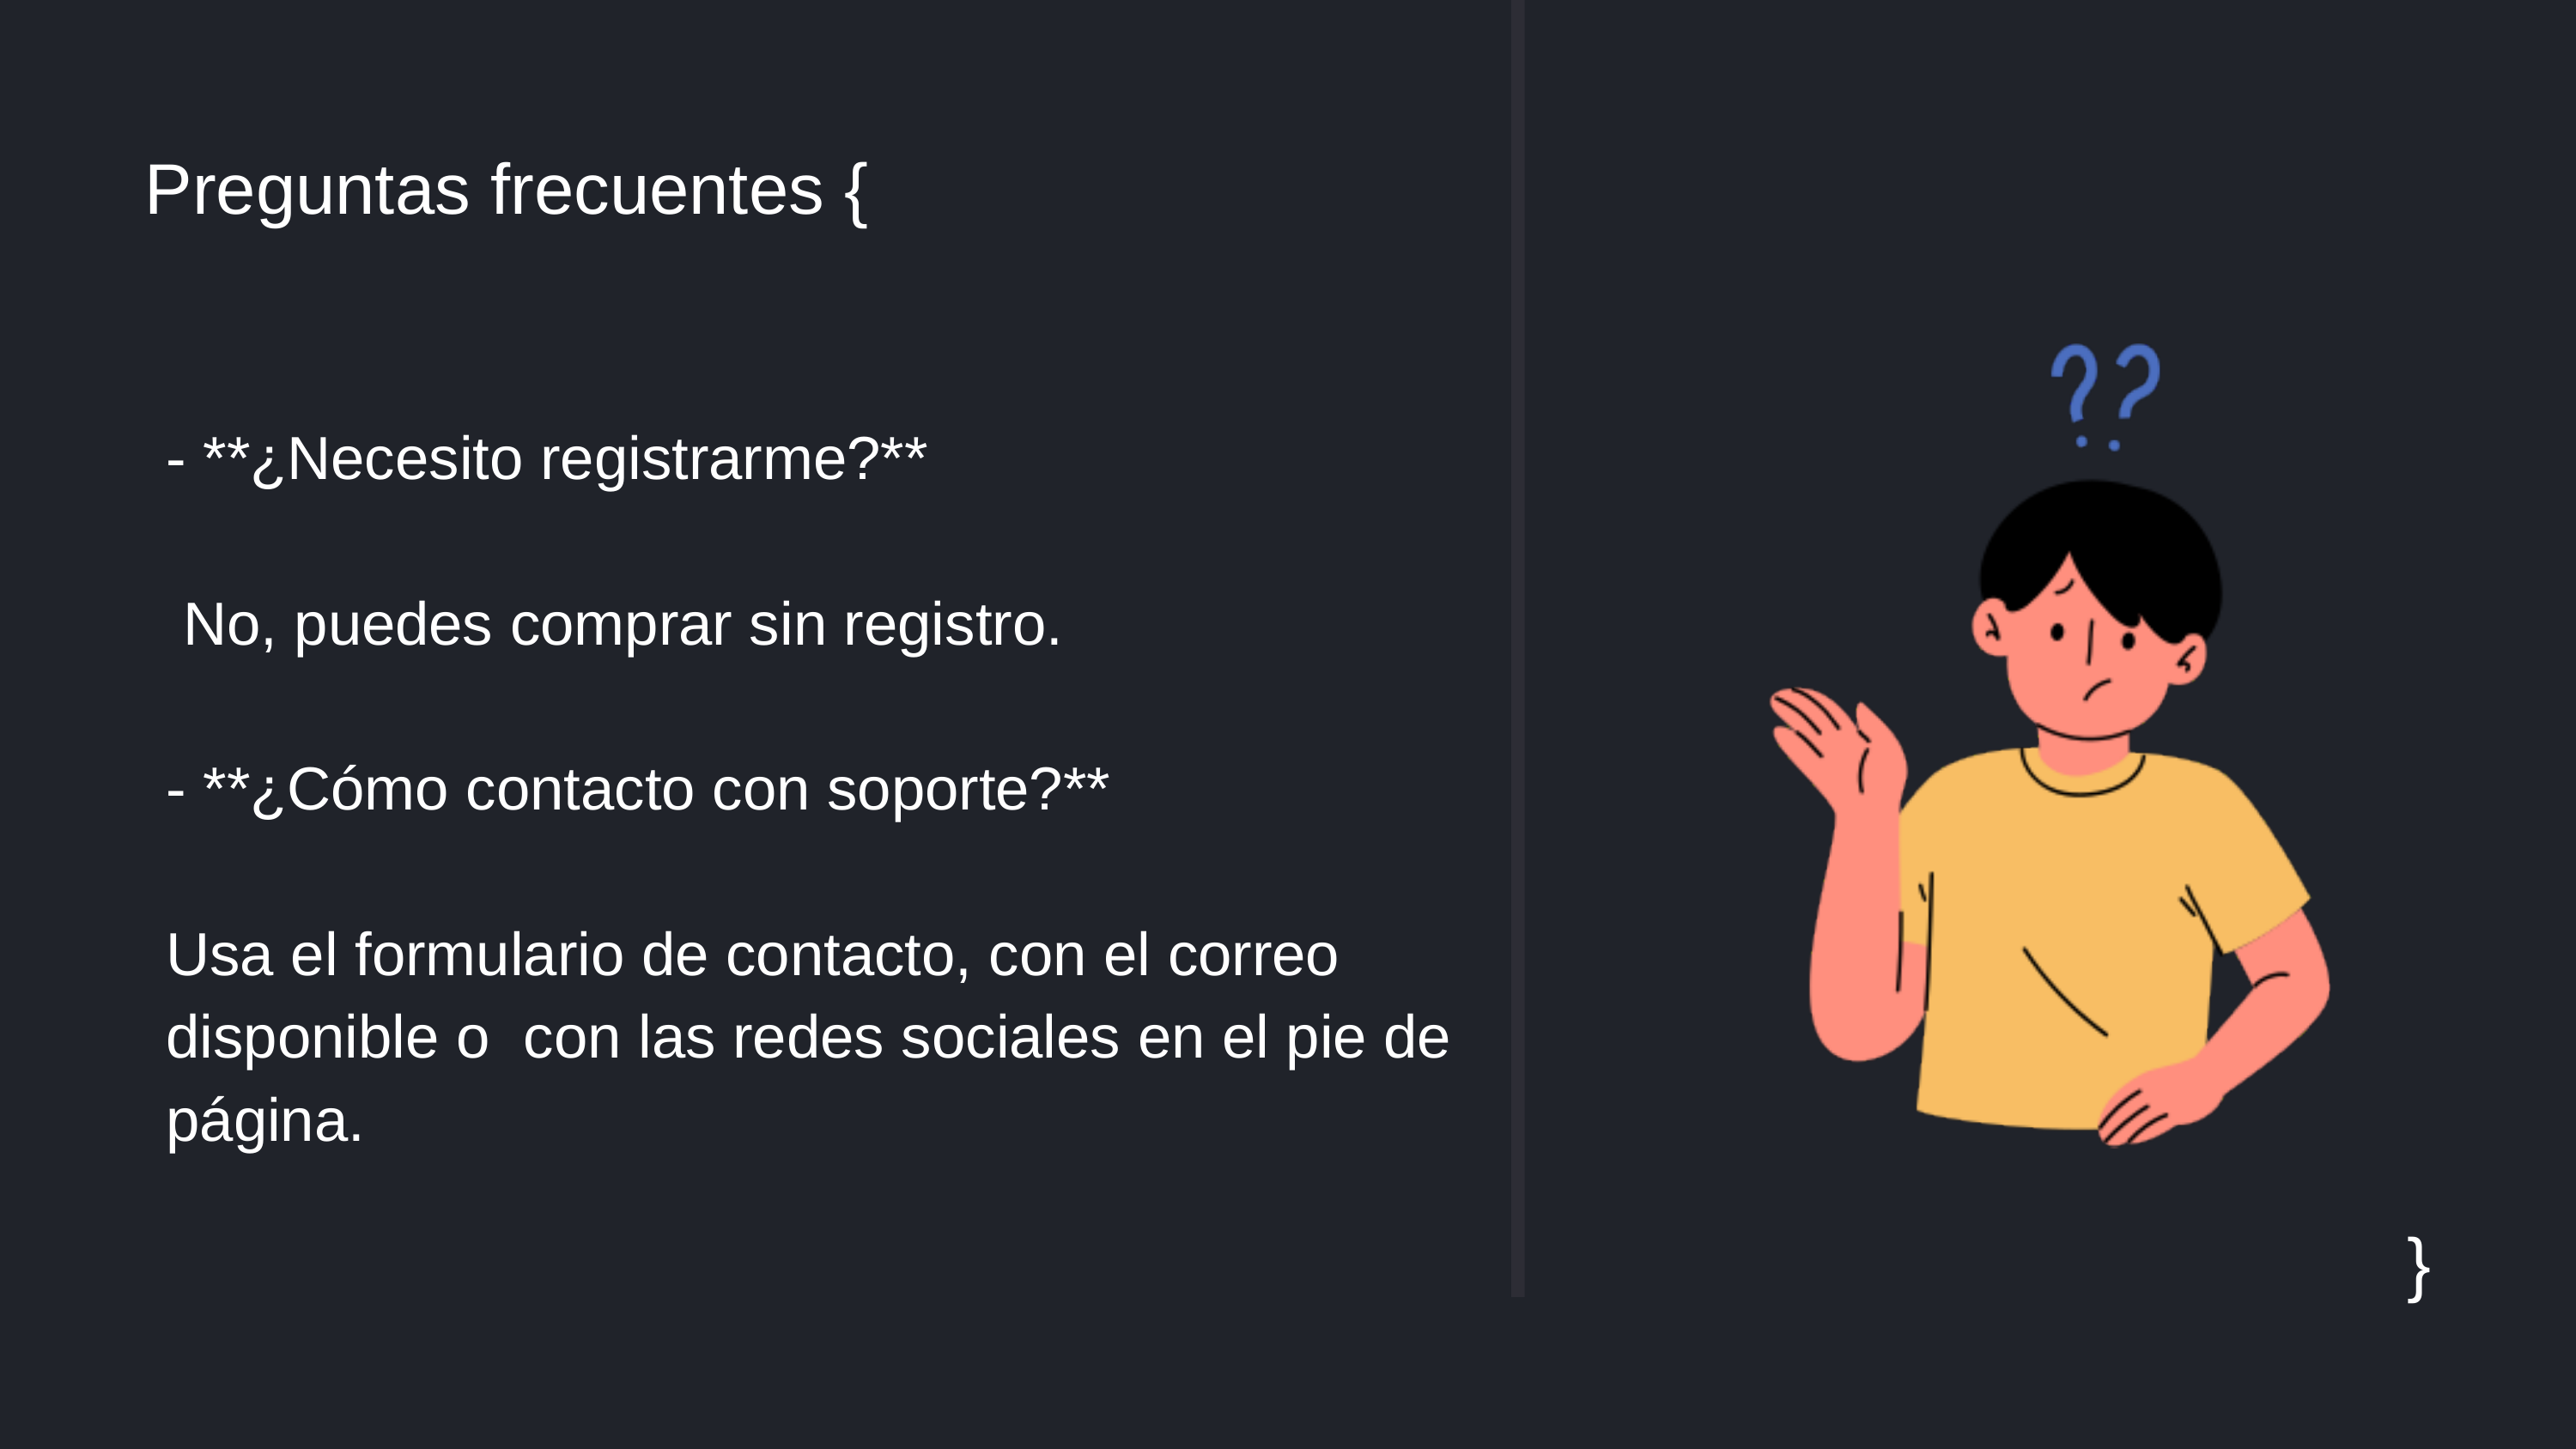

Preguntas frecuentes {

- **¿Necesito registrarme?**

 No, puedes comprar sin registro.

- **¿Cómo contacto con soporte?**

Usa el formulario de contacto, con el correo disponible o  con las redes sociales en el pie de página.

}